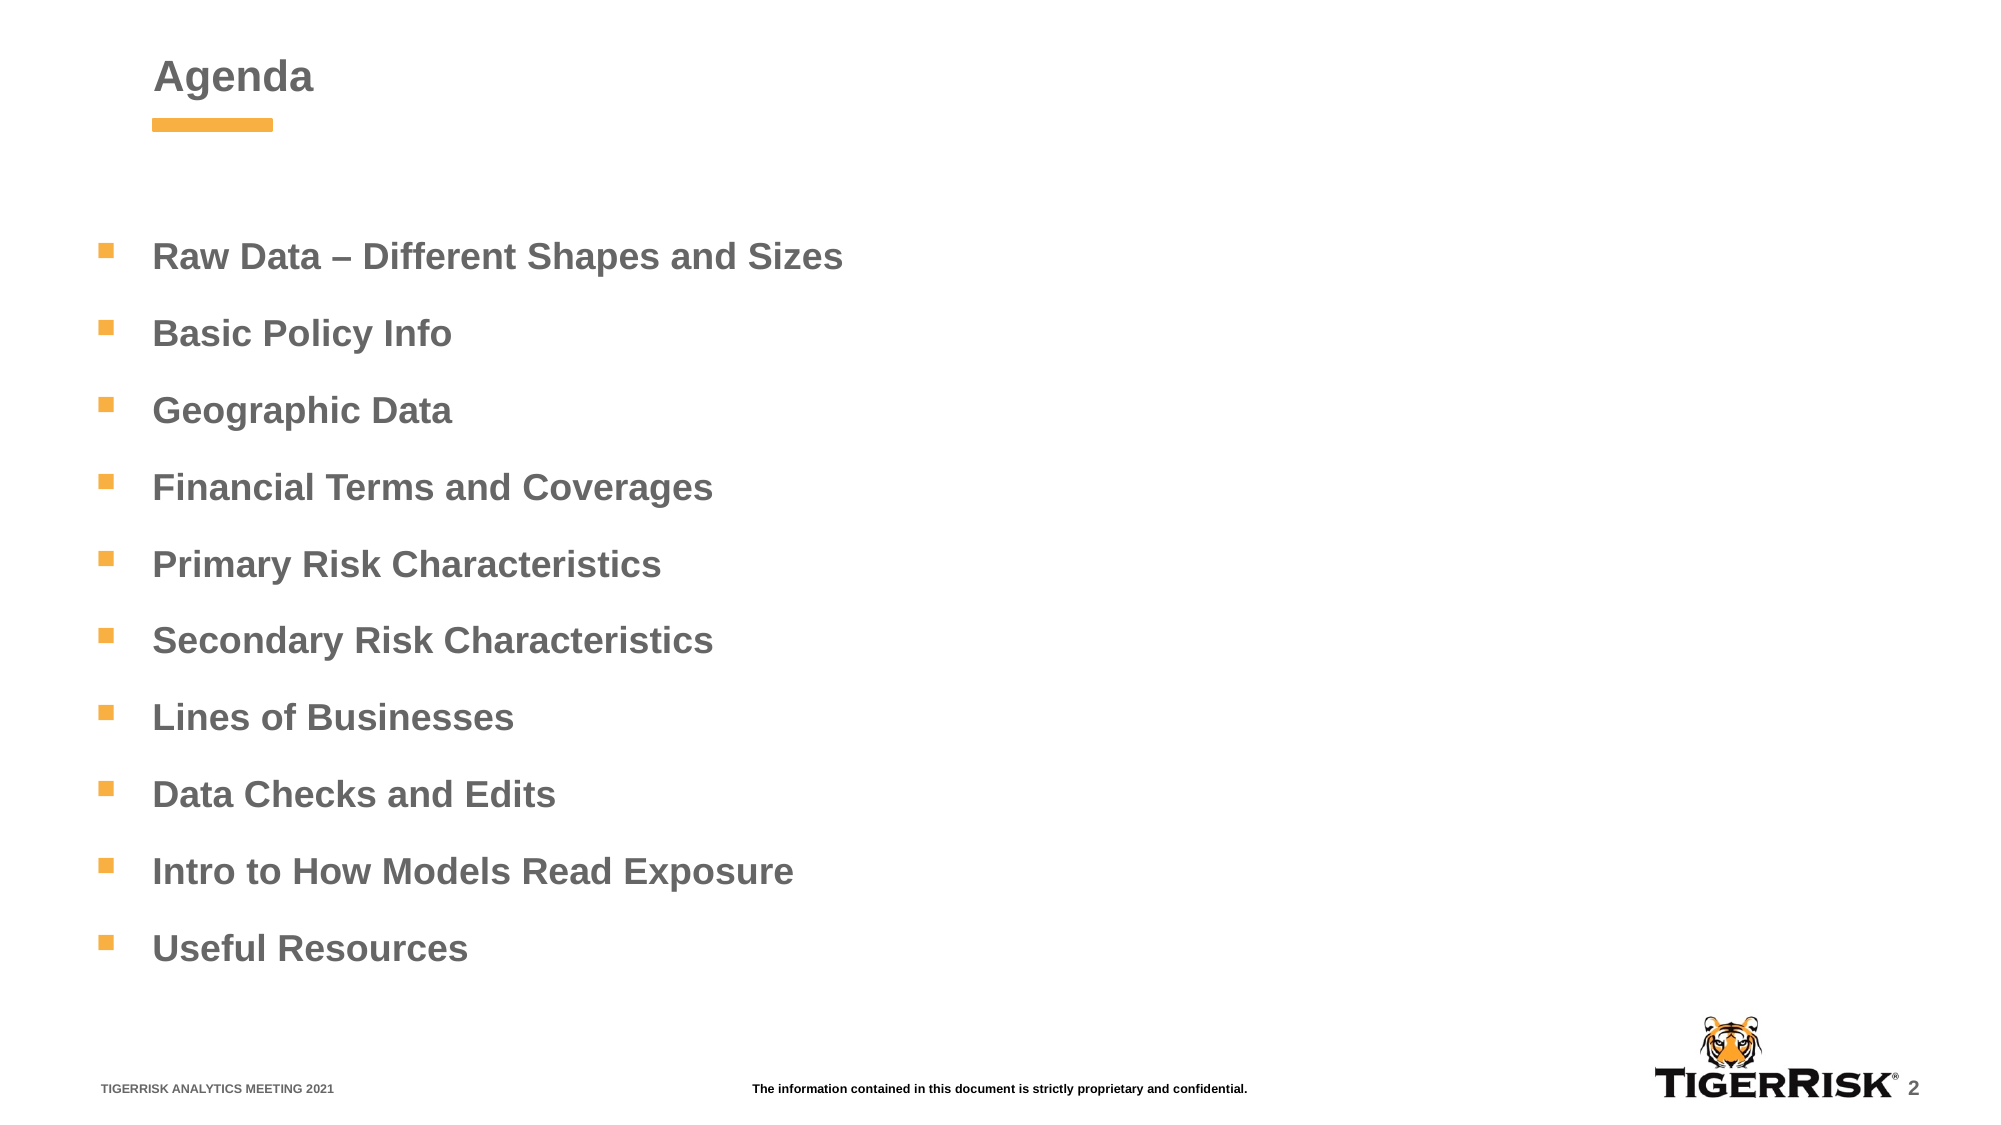

# Agenda
Raw Data – Different Shapes and Sizes
Basic Policy Info
Geographic Data
Financial Terms and Coverages
Primary Risk Characteristics
Secondary Risk Characteristics
Lines of Businesses
Data Checks and Edits
Intro to How Models Read Exposure
Useful Resources